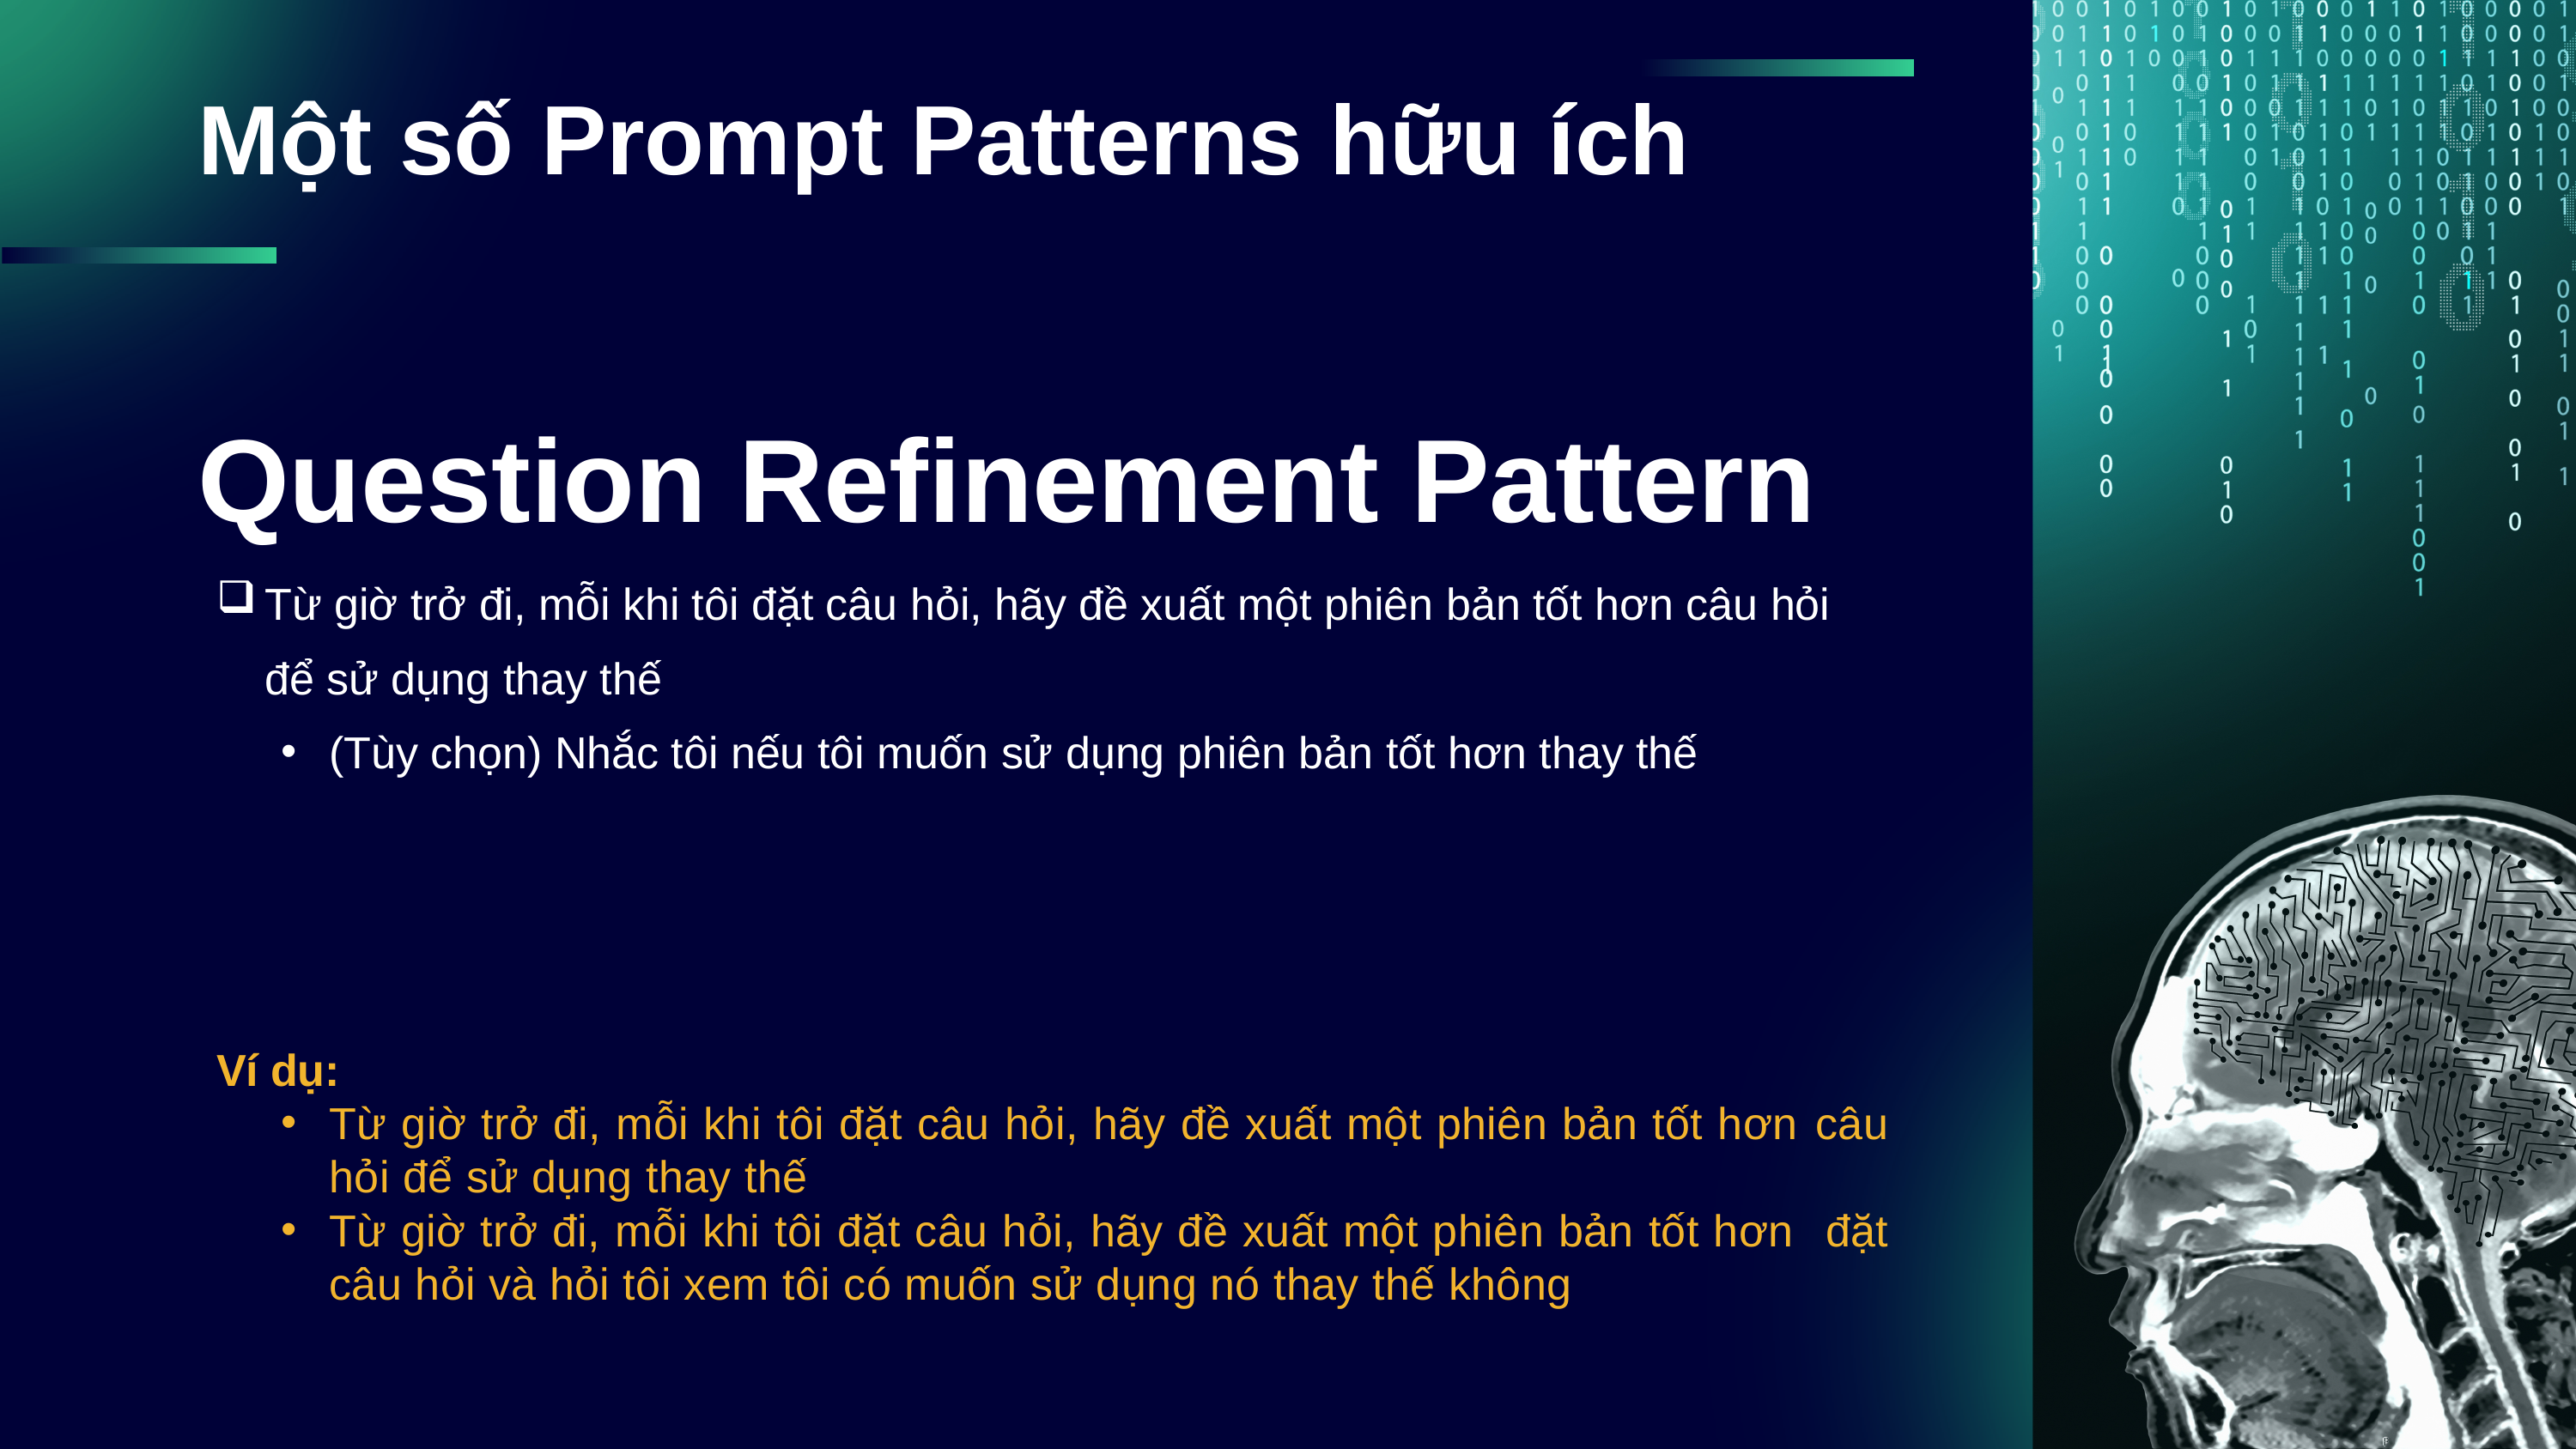

Một số Prompt Patterns hữu ích

Question Refinement Pattern

Từ giờ trở đi, mỗi khi tôi đặt câu hỏi, hãy đề xuất một phiên bản tốt hơn câu hỏi để sử dụng thay thế
(Tùy chọn) Nhắc tôi nếu tôi muốn sử dụng phiên bản tốt hơn thay thế

Ví dụ:
Từ giờ trở đi, mỗi khi tôi đặt câu hỏi, hãy đề xuất một phiên bản tốt hơn câu hỏi để sử dụng thay thế
Từ giờ trở đi, mỗi khi tôi đặt câu hỏi, hãy đề xuất một phiên bản tốt hơn  đặt câu hỏi và hỏi tôi xem tôi có muốn sử dụng nó thay thế không